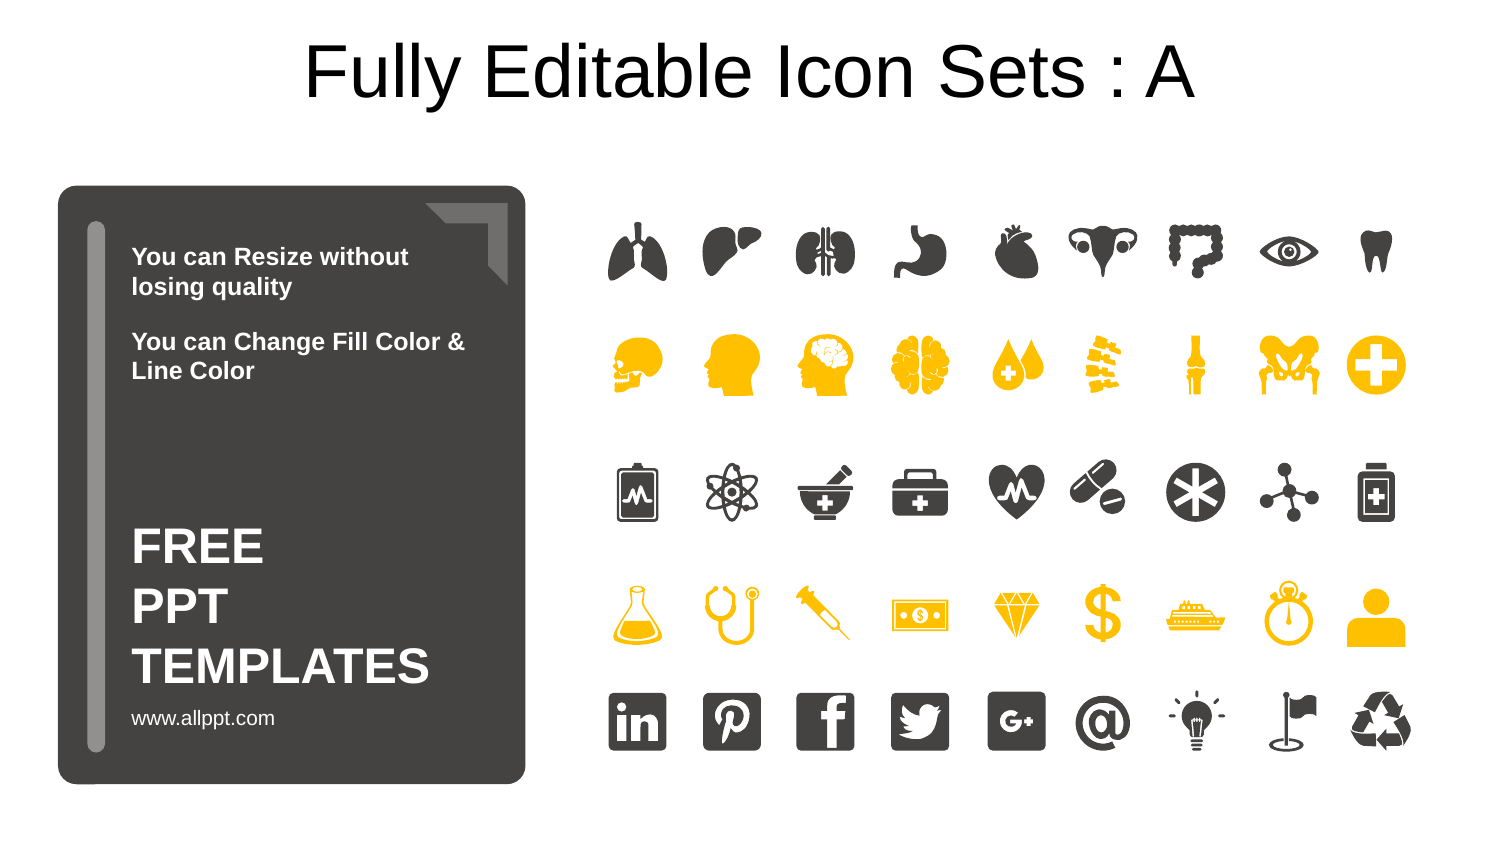

Fully Editable Icon Sets : A

You can Resize without losing quality

You can Change Fill Color &
Line Color

FREE
PPT TEMPLATES

www.allppt.com